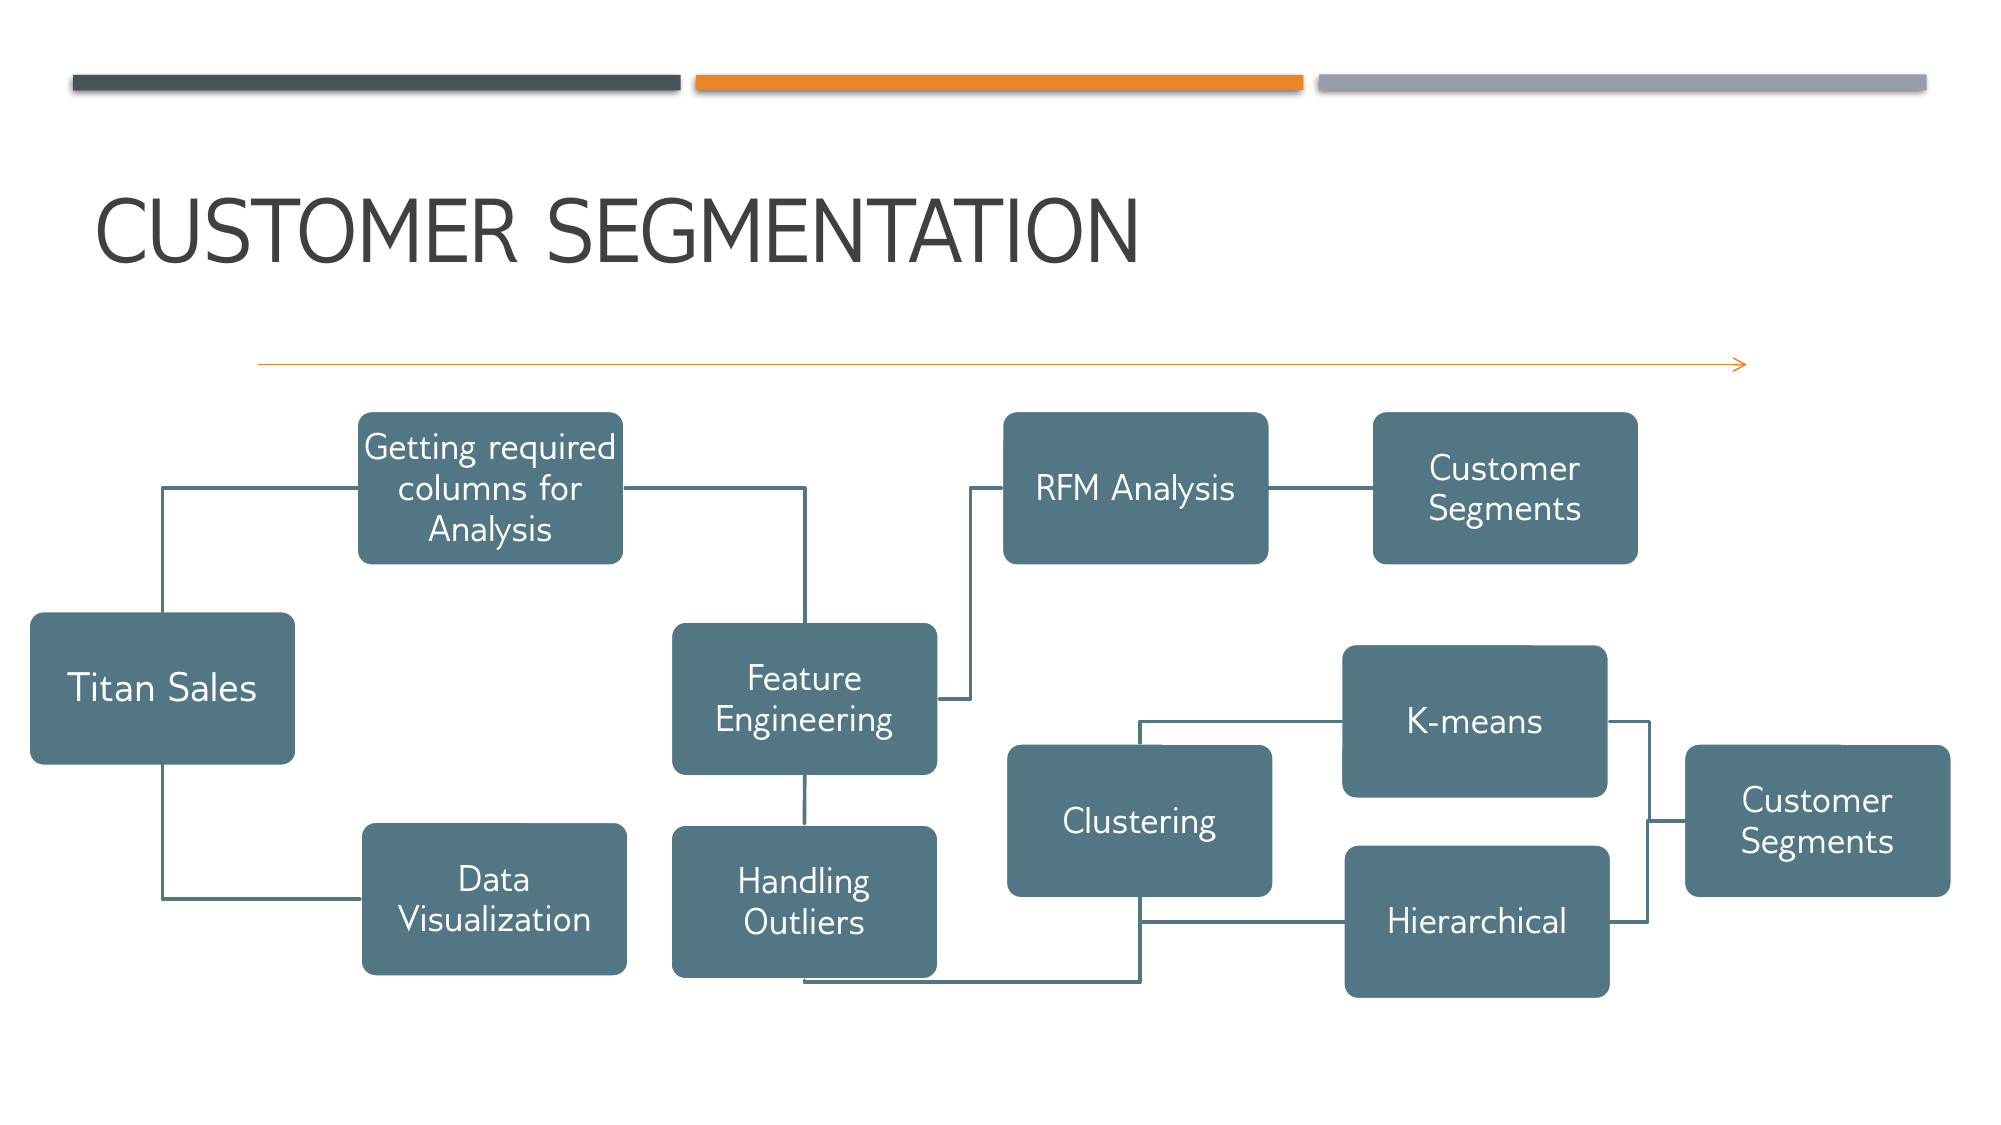

Customer segmentation

Customer Segments

RFM Analysis

Getting required columns for Analysis

Titan Sales

Feature Engineering

K-means

Clustering

Customer Segments

Data Visualization

Handling Outliers

Hierarchical